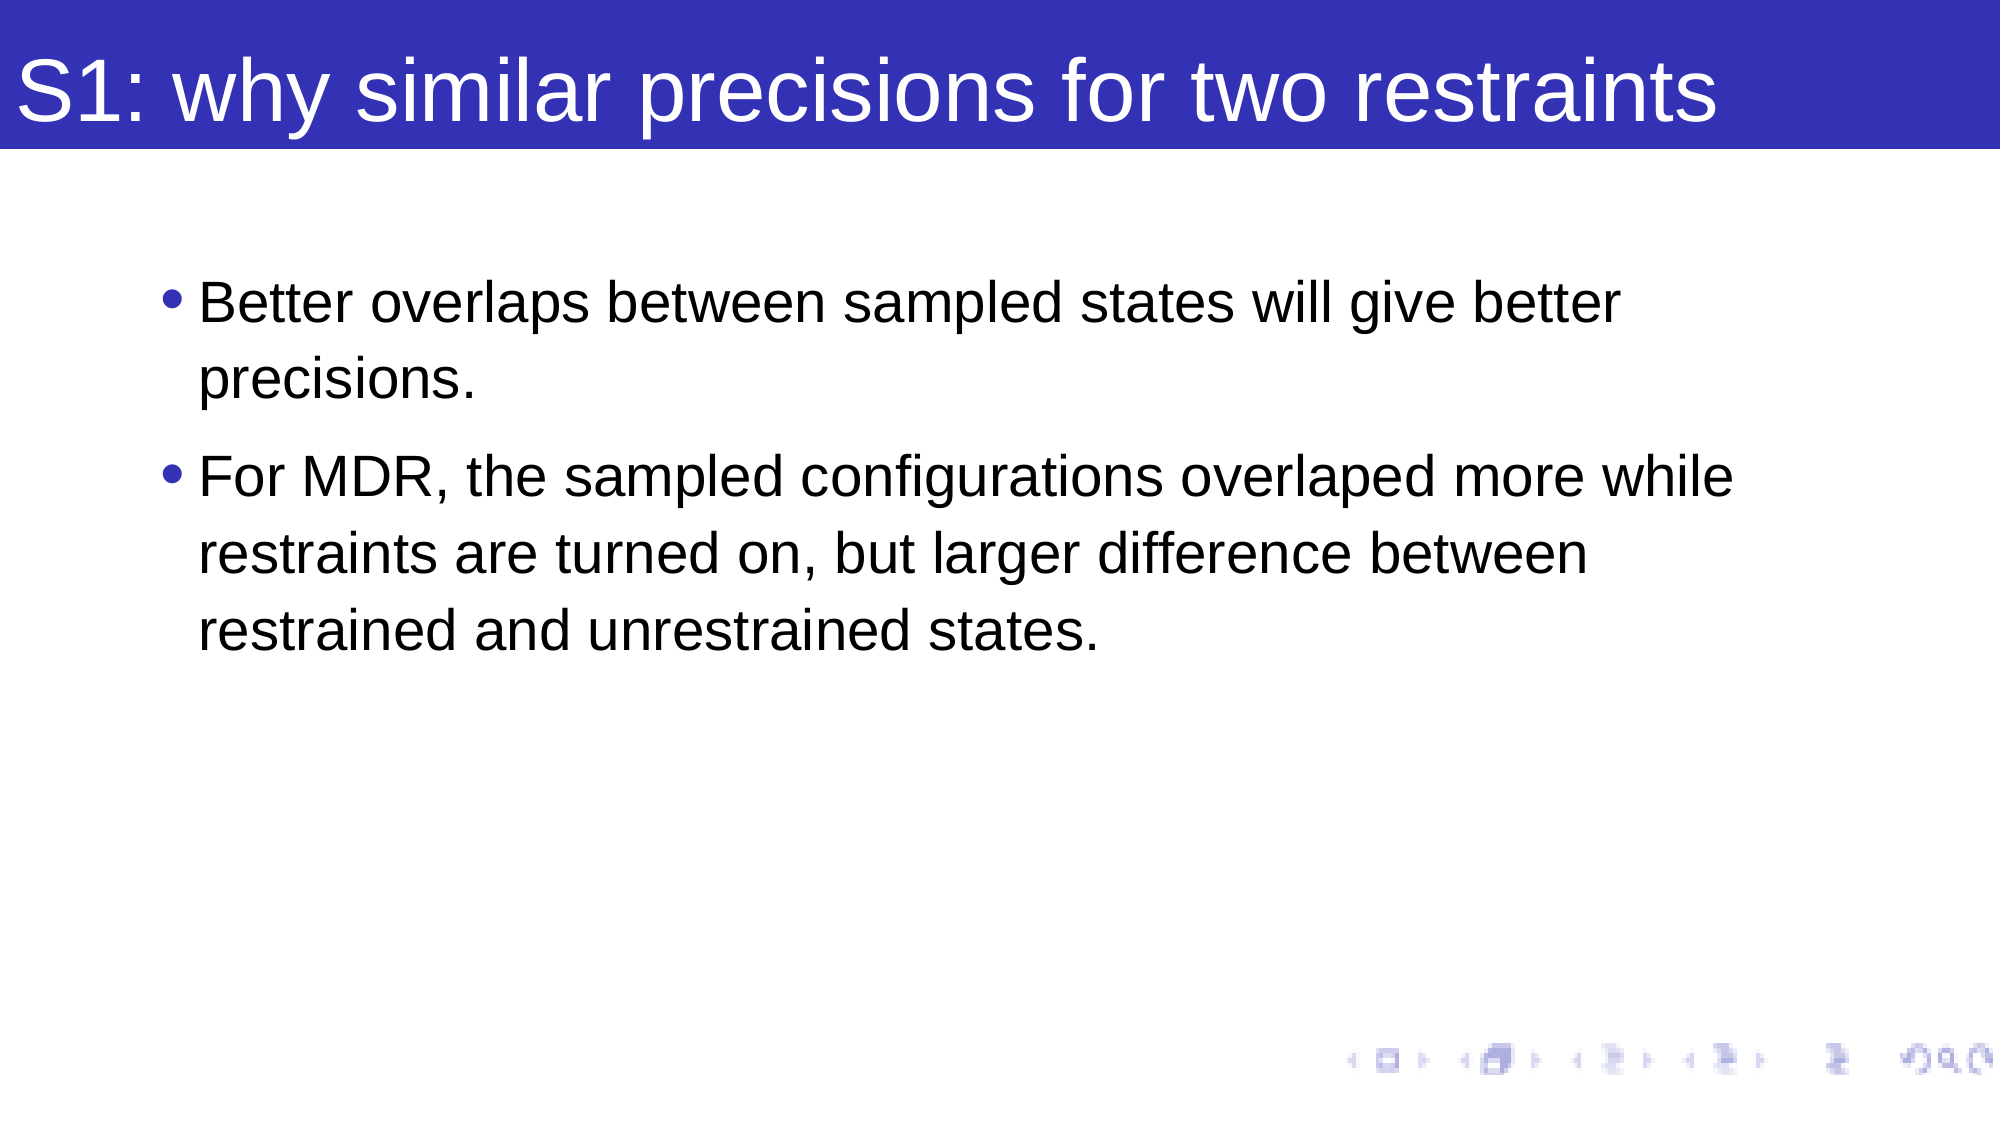

# S1: why similar precisions for two restraints
Better overlaps between sampled states will give better precisions.
For MDR, the sampled configurations overlaped more while restraints are turned on, but larger difference between restrained and unrestrained states.